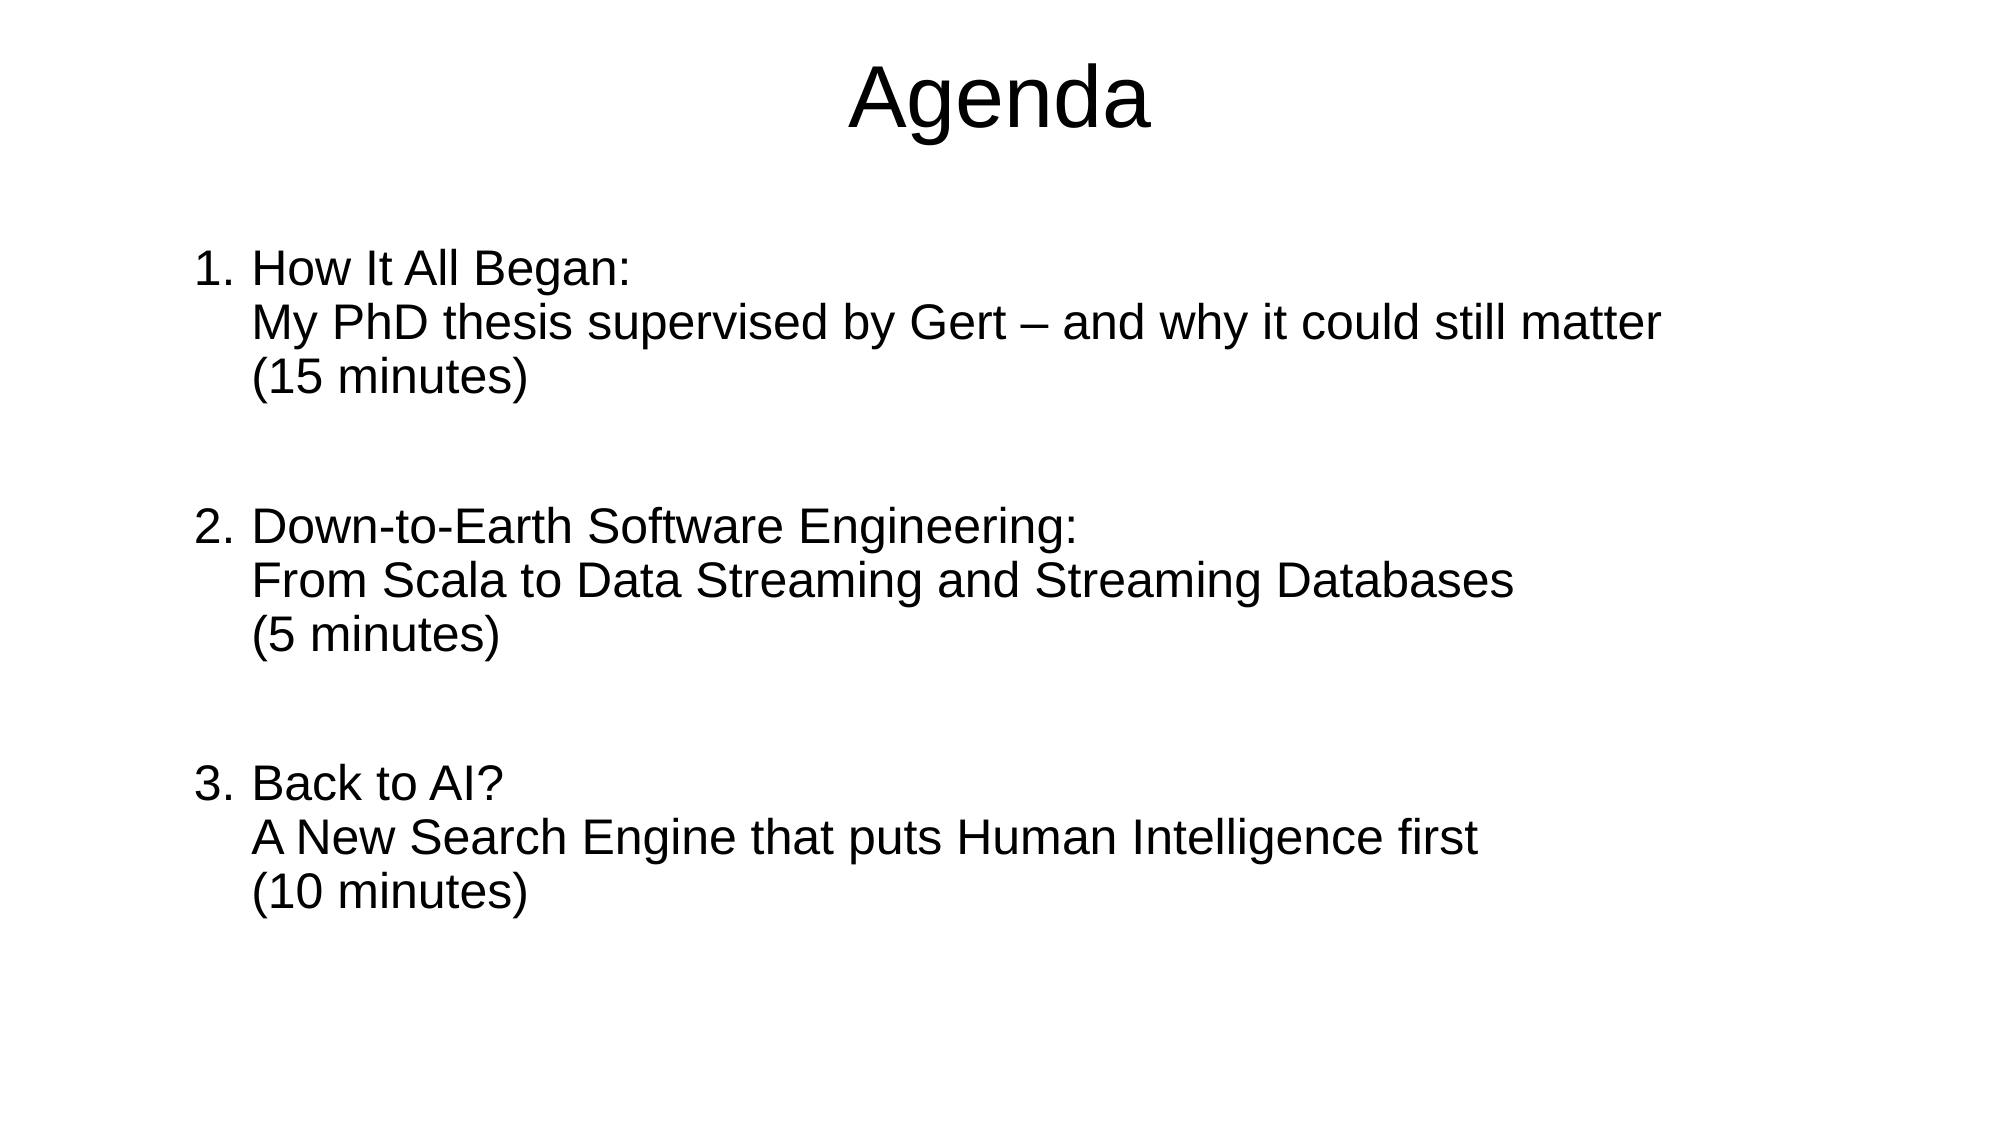

# Agenda
How It All Began:
My PhD thesis supervised by Gert – and why it could still matter
(15 minutes)

Down-to-Earth Software Engineering:
From Scala to Data Streaming and Streaming Databases
(5 minutes)

Back to AI?
A New Search Engine that puts Human Intelligence first
(10 minutes)